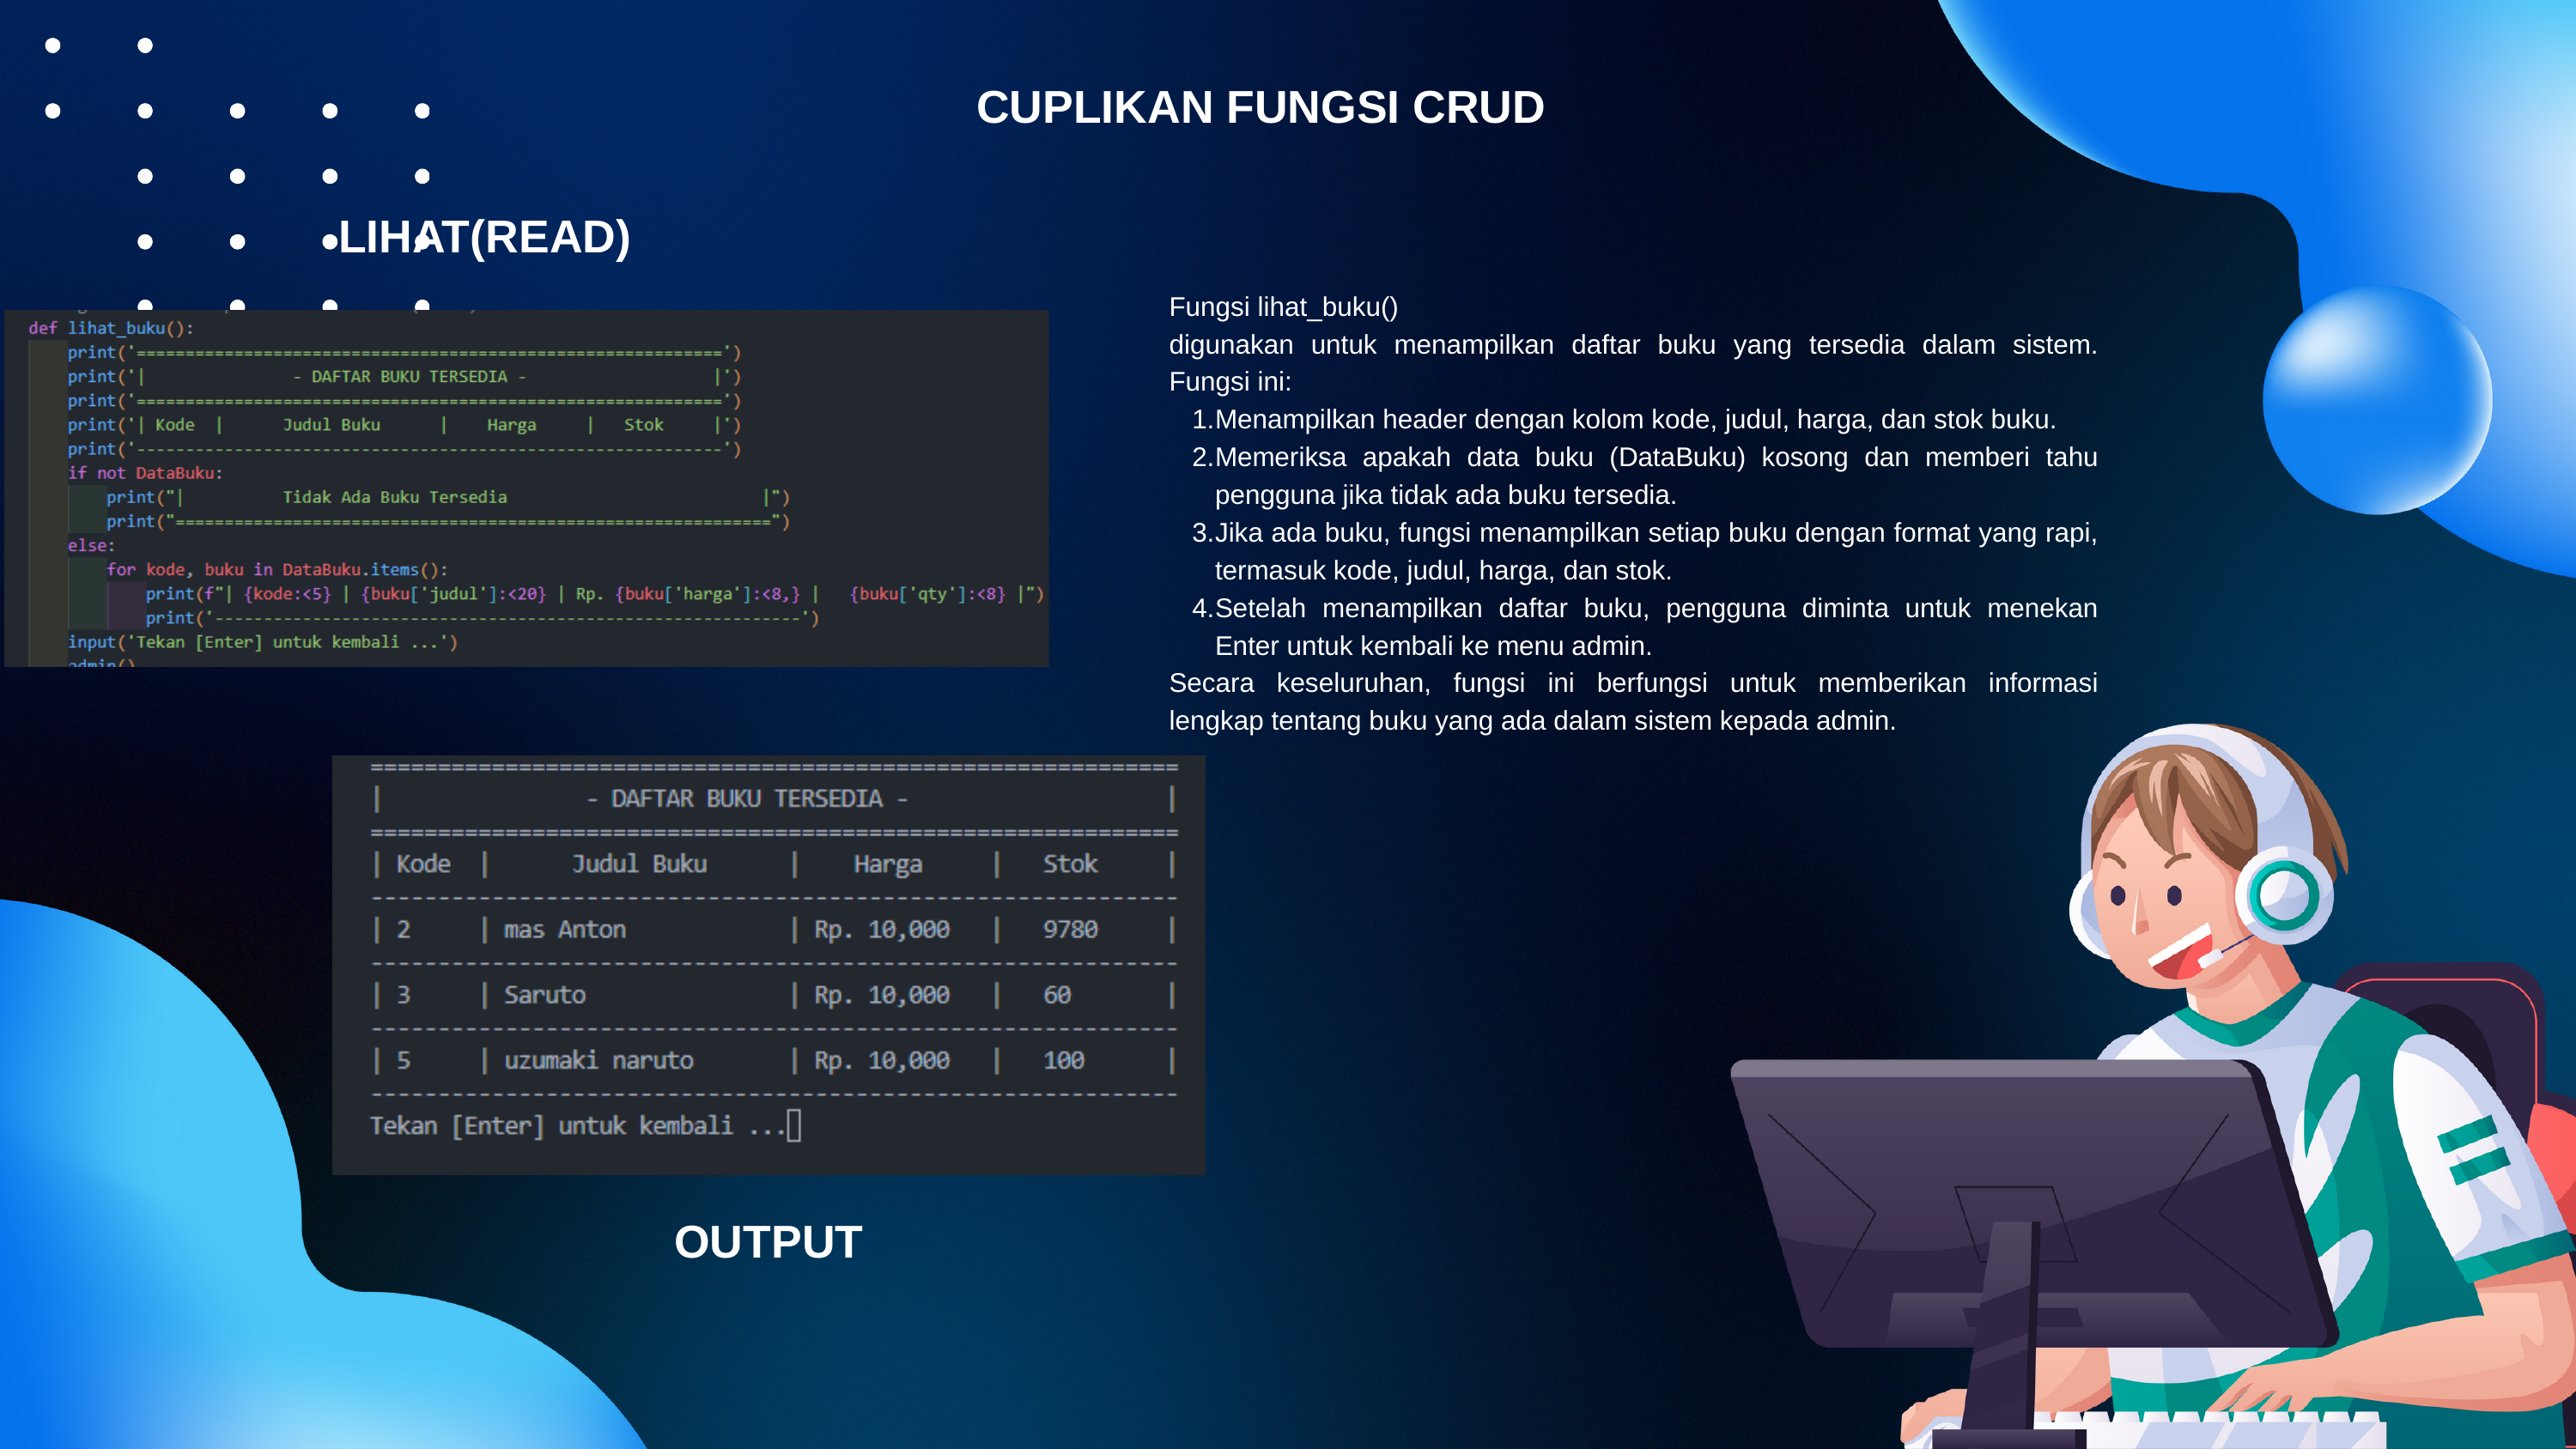

CUPLIKAN FUNGSI CRUD
LIHAT(READ)
Fungsi lihat_buku()
digunakan untuk menampilkan daftar buku yang tersedia dalam sistem. Fungsi ini:
Menampilkan header dengan kolom kode, judul, harga, dan stok buku.
Memeriksa apakah data buku (DataBuku) kosong dan memberi tahu pengguna jika tidak ada buku tersedia.
Jika ada buku, fungsi menampilkan setiap buku dengan format yang rapi, termasuk kode, judul, harga, dan stok.
Setelah menampilkan daftar buku, pengguna diminta untuk menekan Enter untuk kembali ke menu admin.
Secara keseluruhan, fungsi ini berfungsi untuk memberikan informasi lengkap tentang buku yang ada dalam sistem kepada admin.

OUTPUT